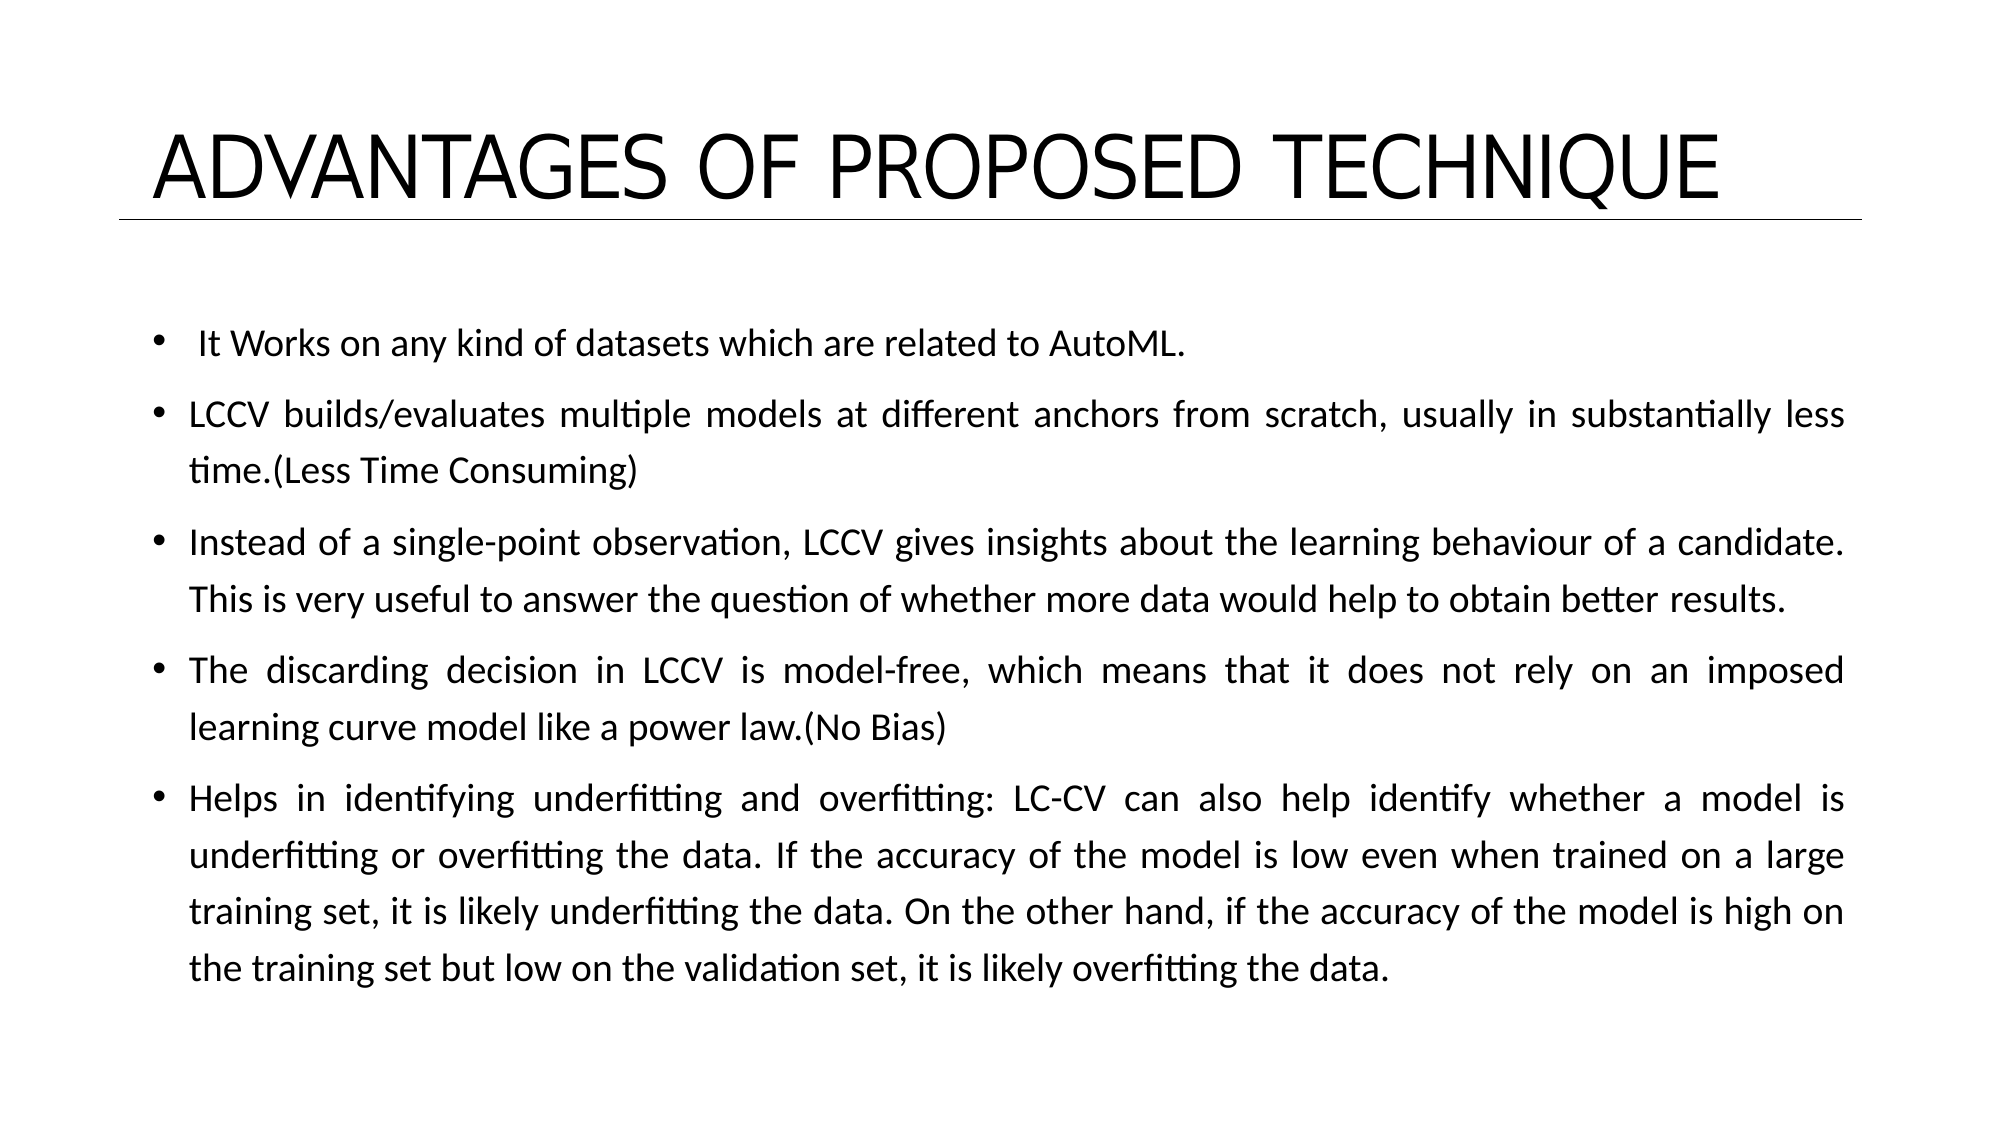

# ADVANTAGES OF PROPOSED TECHNIQUE
 It Works on any kind of datasets which are related to AutoML.
LCCV builds/evaluates multiple models at different anchors from scratch, usually in substantially less time.(Less Time Consuming)
Instead of a single-point observation, LCCV gives insights about the learning behaviour of a candidate. This is very useful to answer the question of whether more data would help to obtain better results.
The discarding decision in LCCV is model-free, which means that it does not rely on an imposed learning curve model like a power law.(No Bias)
Helps in identifying underfitting and overfitting: LC-CV can also help identify whether a model is underfitting or overfitting the data. If the accuracy of the model is low even when trained on a large training set, it is likely underfitting the data. On the other hand, if the accuracy of the model is high on the training set but low on the validation set, it is likely overfitting the data.